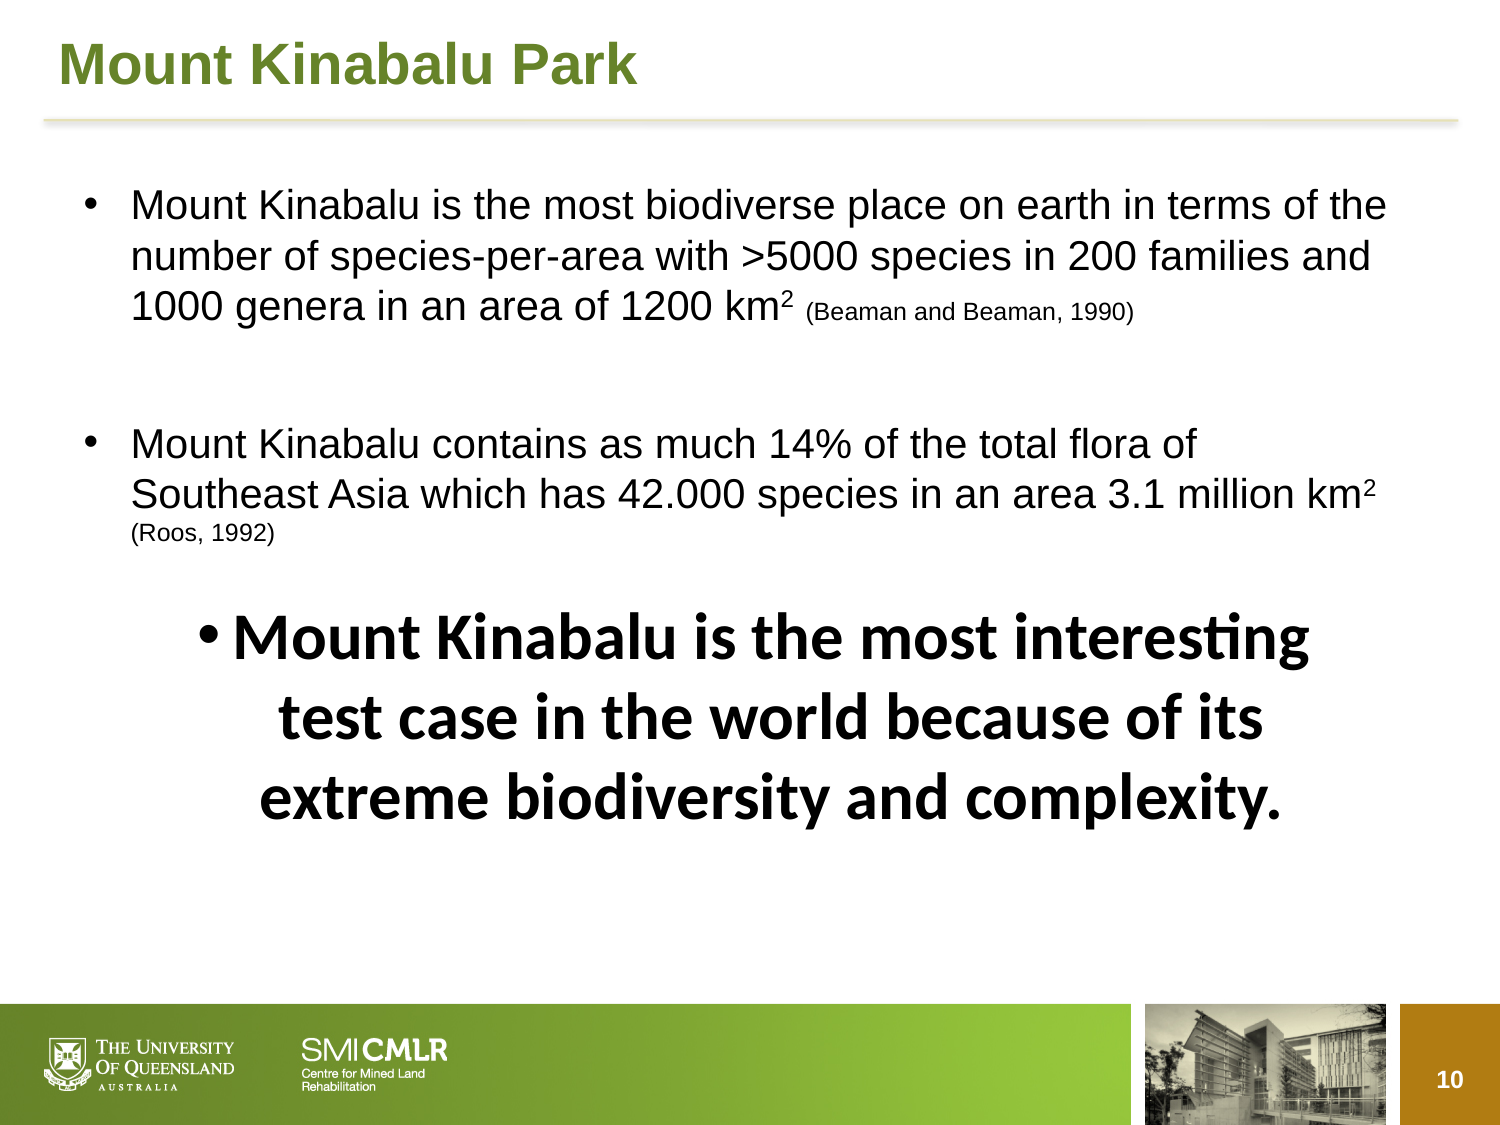

# Mount Kinabalu Park
Mount Kinabalu is the most biodiverse place on earth in terms of the number of species-per-area with >5000 species in 200 families and 1000 genera in an area of 1200 km2 (Beaman and Beaman, 1990)

Mount Kinabalu contains as much 14% of the total flora of Southeast Asia which has 42.000 species in an area 3.1 million km2 (Roos, 1992)

Mount Kinabalu is the most interesting test case in the world because of its extreme biodiversity and complexity.